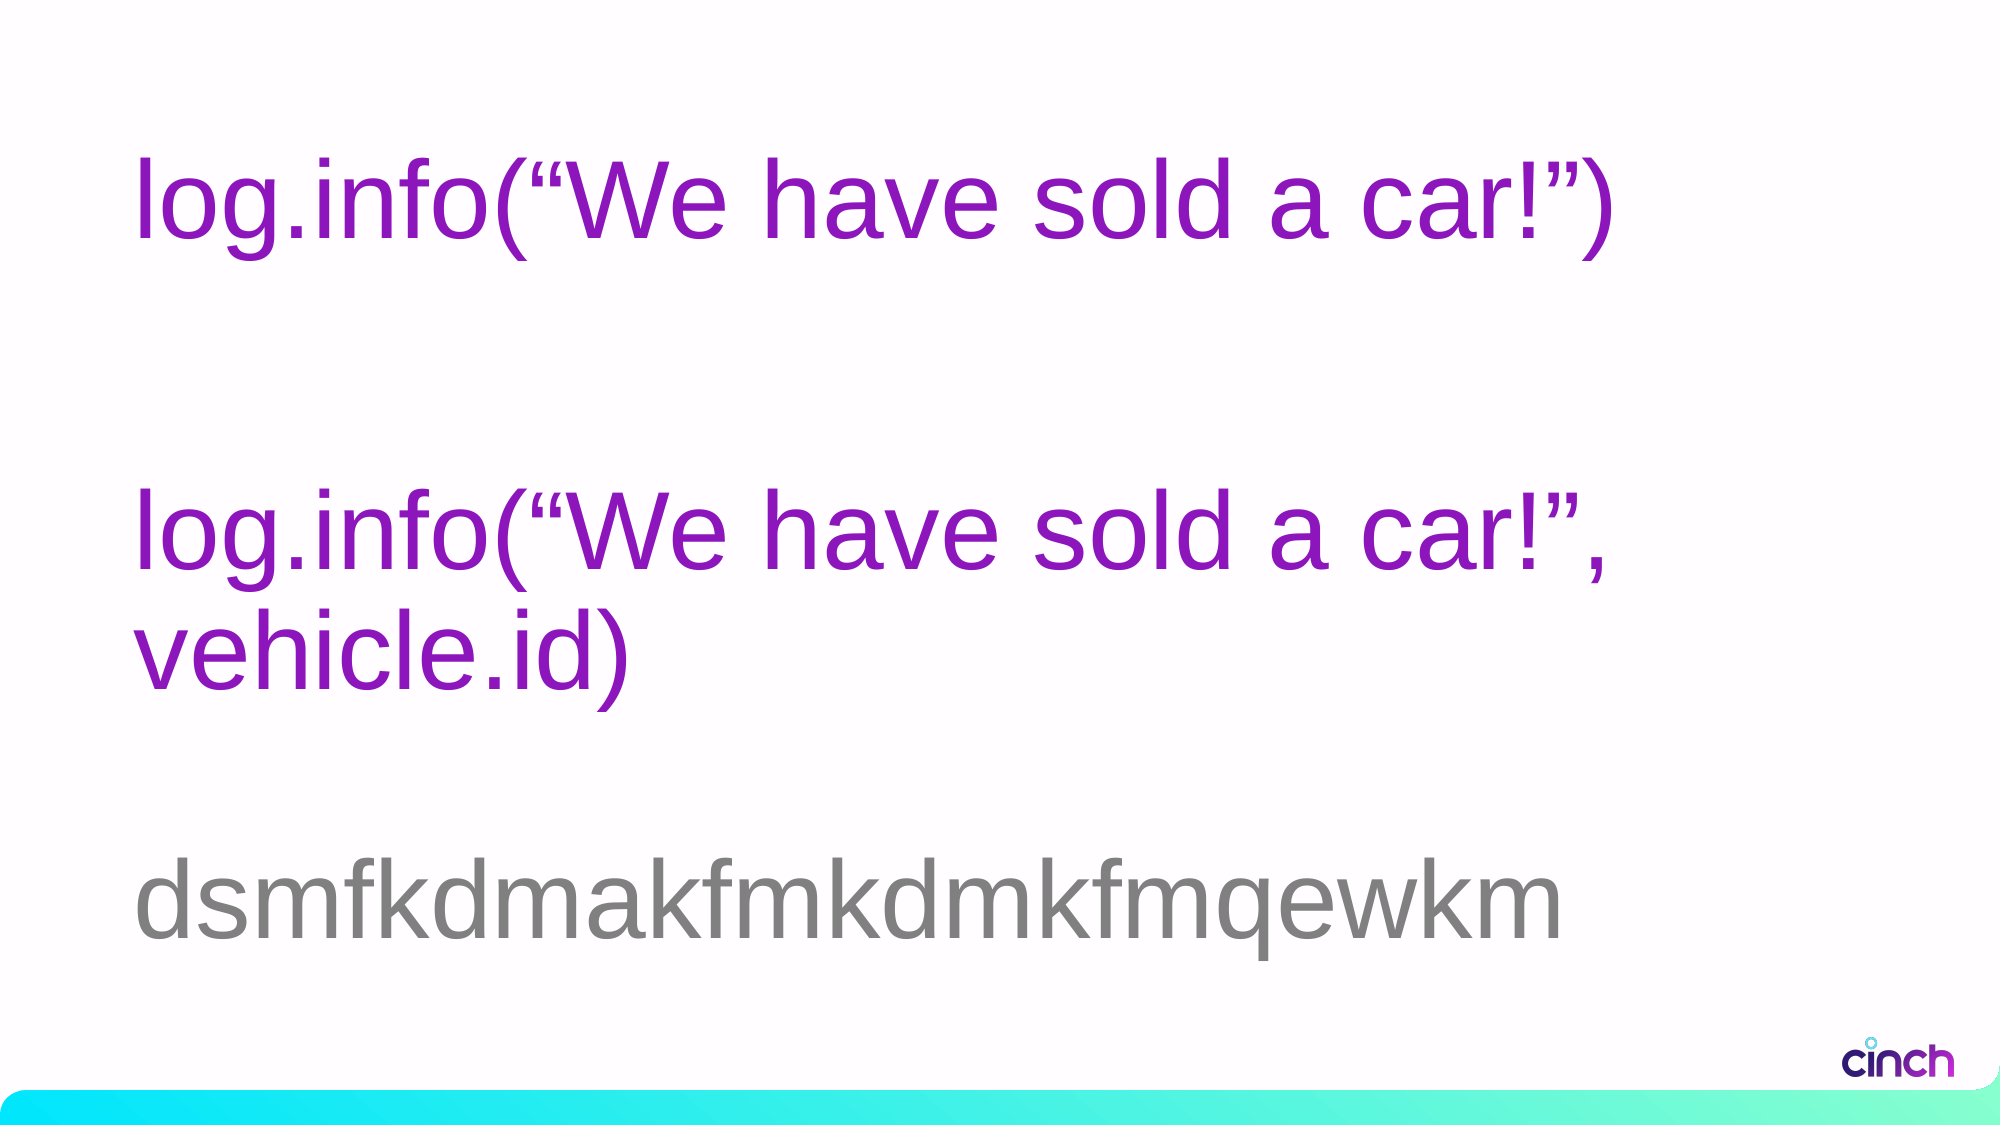

log.info(“We have sold a car!”)
log.info(“We have sold a car!”, vehicle.id)

dsmfkdmakfmkdmkfmqewkm